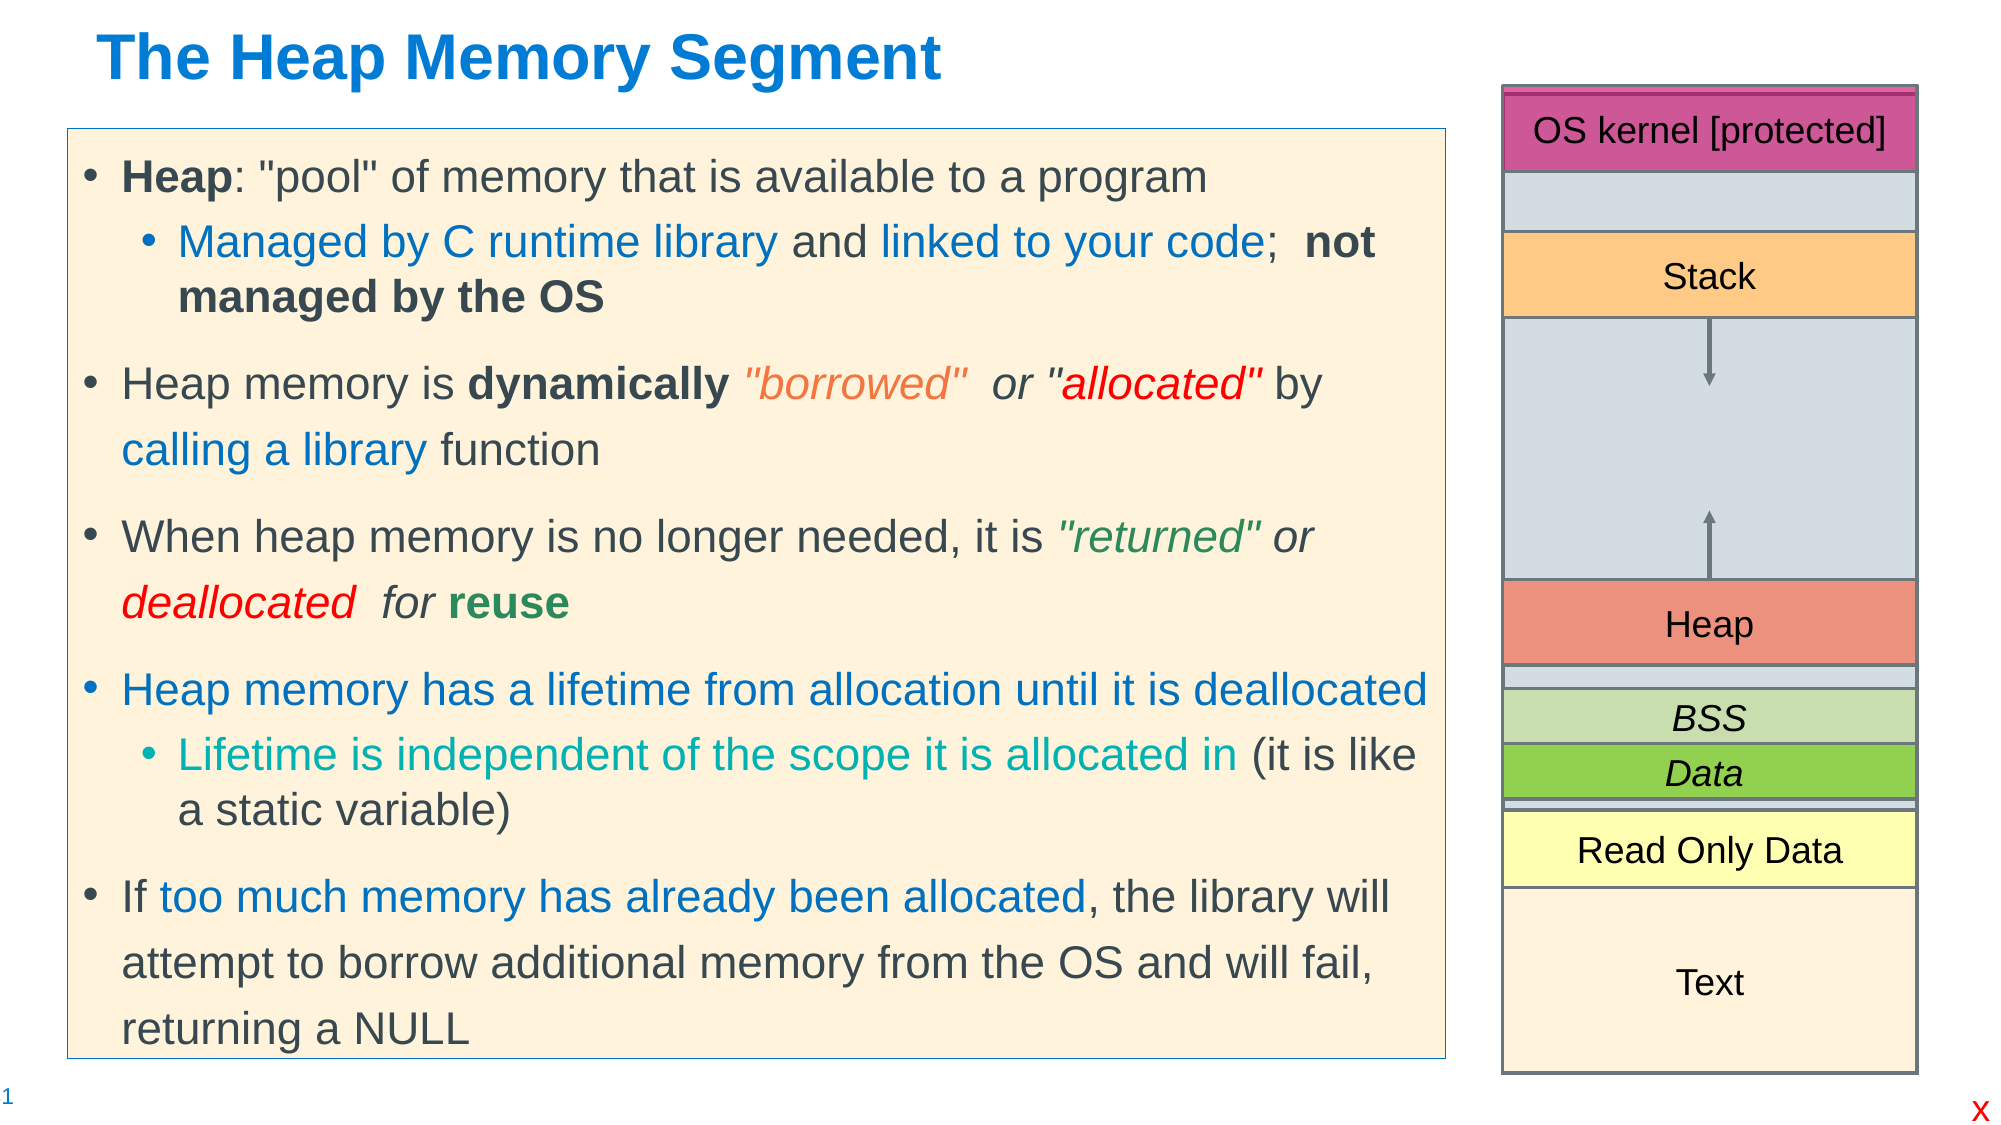

# The Heap Memory Segment
OS kernel [protected]

Heap: "pool" of memory that is available to a program
Managed by C runtime library and linked to your code;  not managed by the OS
Heap memory is dynamically "borrowed"  or "allocated" by calling a library function
When heap memory is no longer needed, it is "returned" or deallocated  for reuse
Heap memory has a lifetime from allocation until it is deallocated
Lifetime is independent of the scope it is allocated in (it is like a static variable)
If too much memory has already been allocated, the library will attempt to borrow additional memory from the OS and will fail, returning a NULL
Stack
Heap
BSS
Data
Read Only Data
Text
x